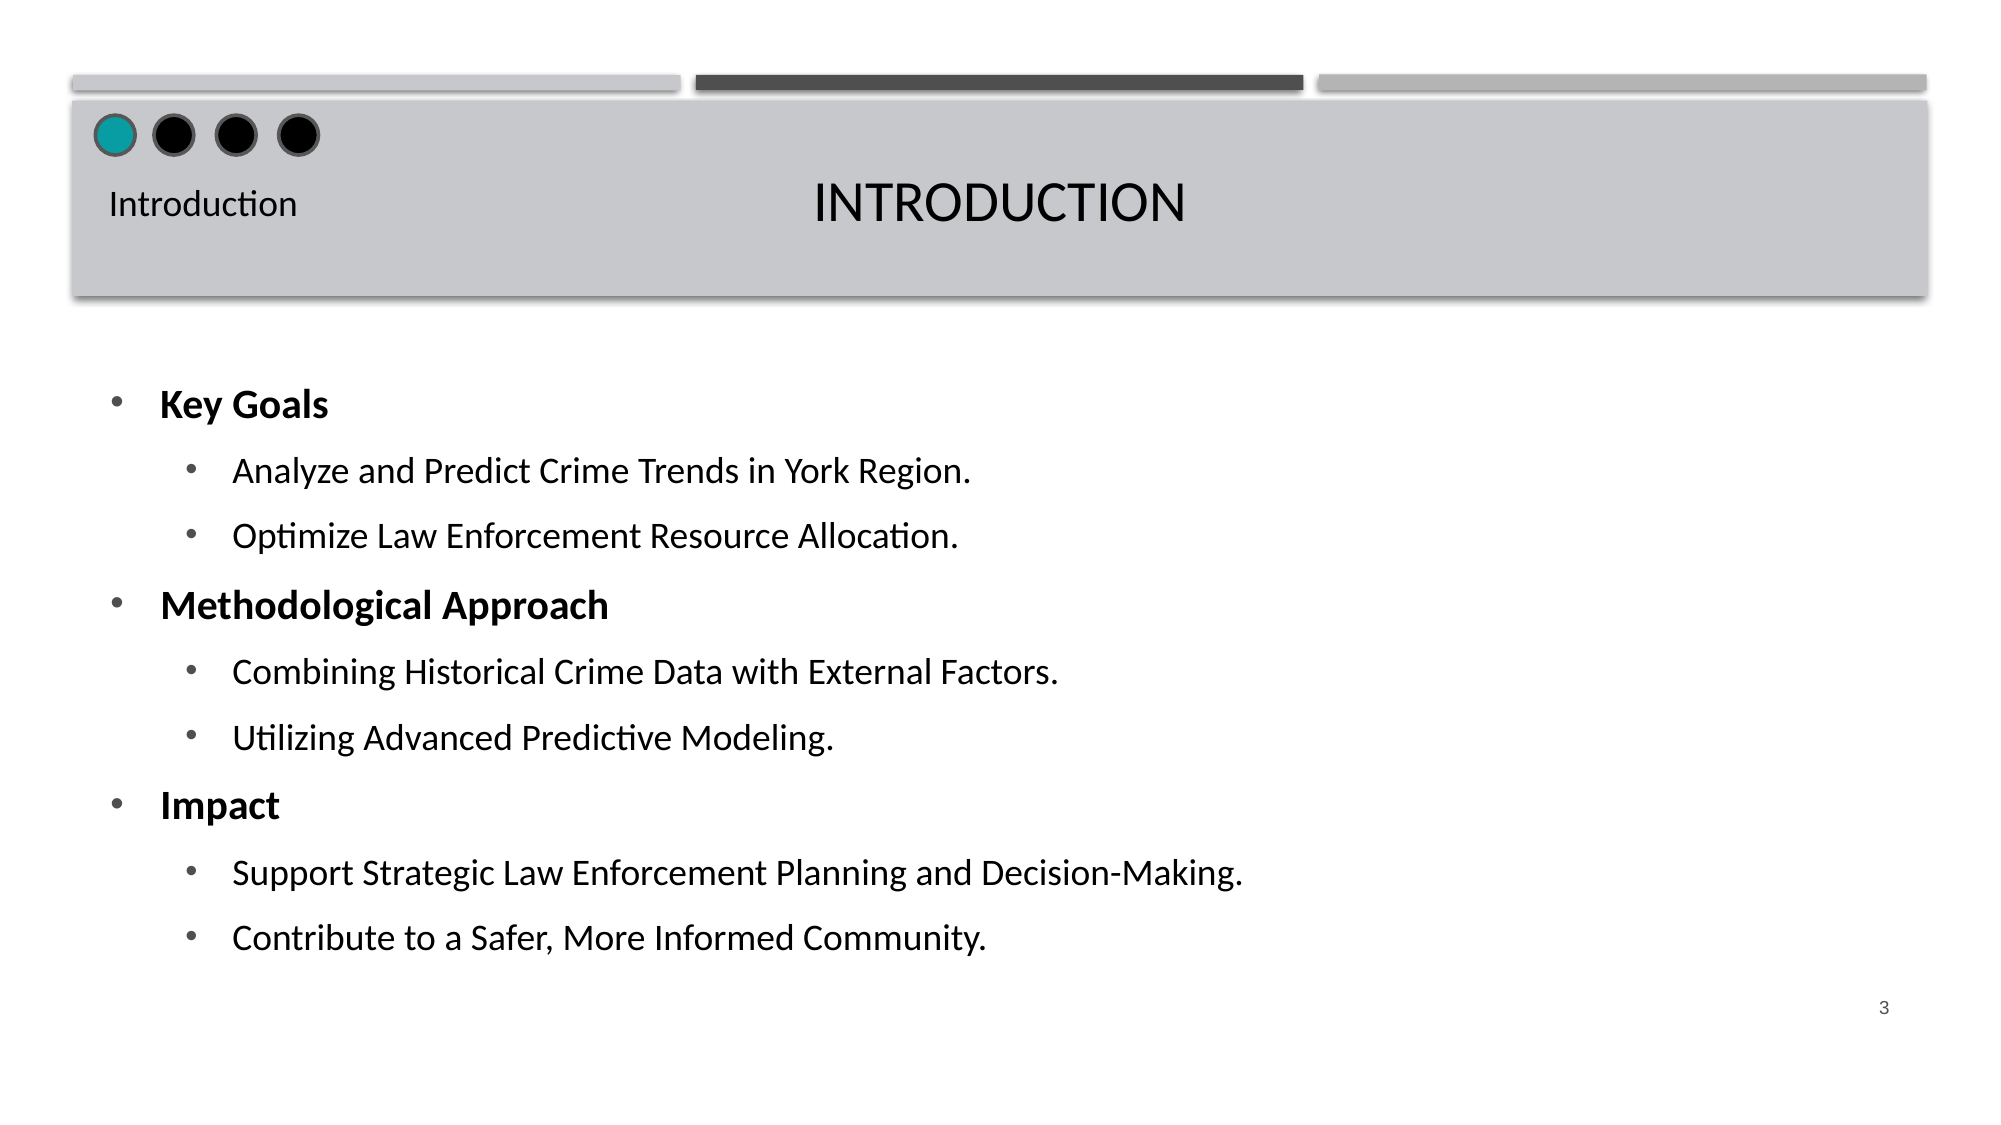

# Introduction

Introduction
Key Goals
Analyze and Predict Crime Trends in York Region.
Optimize Law Enforcement Resource Allocation.
Methodological Approach
Combining Historical Crime Data with External Factors.
Utilizing Advanced Predictive Modeling.
Impact
Support Strategic Law Enforcement Planning and Decision-Making.
Contribute to a Safer, More Informed Community.
3